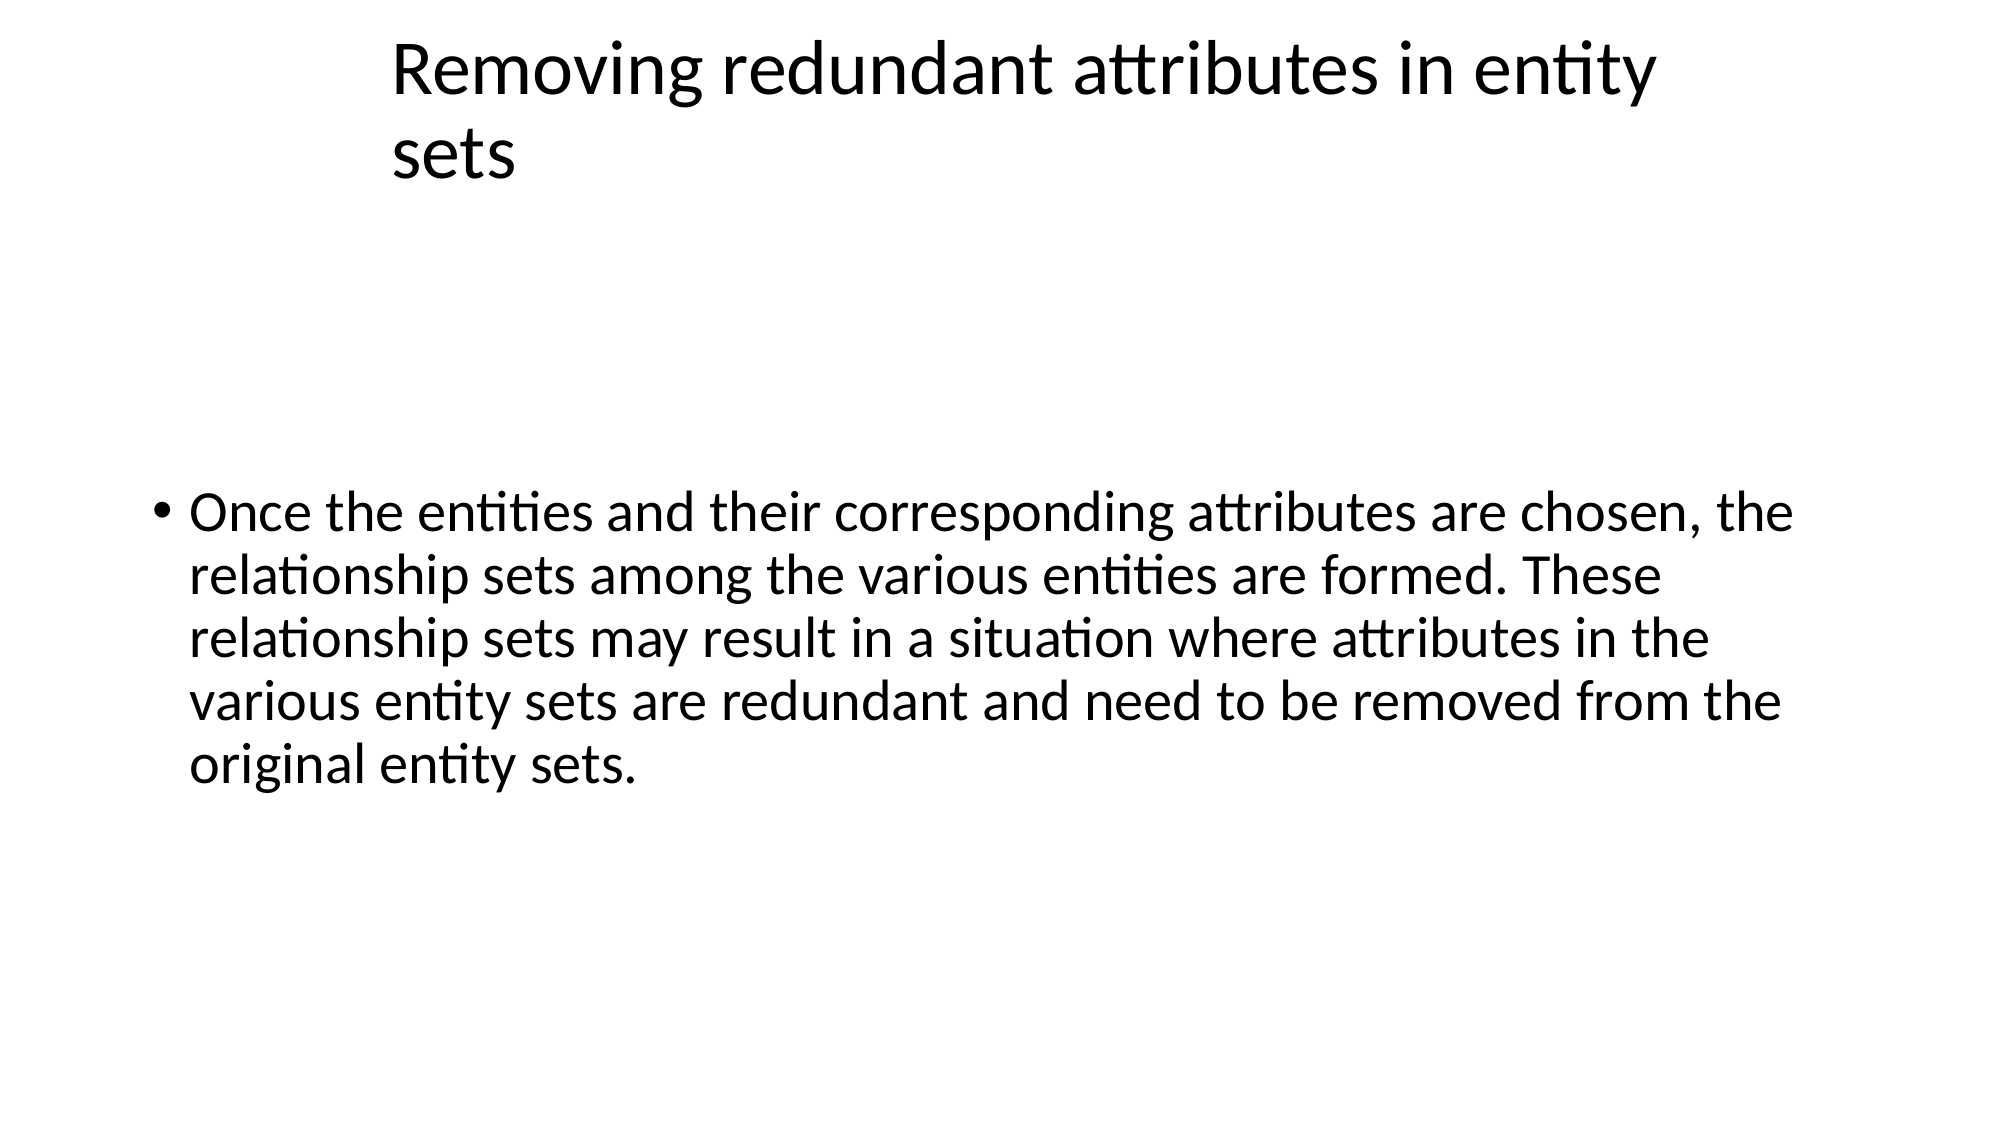

# Removing redundant attributes in entity sets

Once the entities and their corresponding attributes are chosen, the relationship sets among the various entities are formed. These relationship sets may result in a situation where attributes in the various entity sets are redundant and need to be removed from the original entity sets.